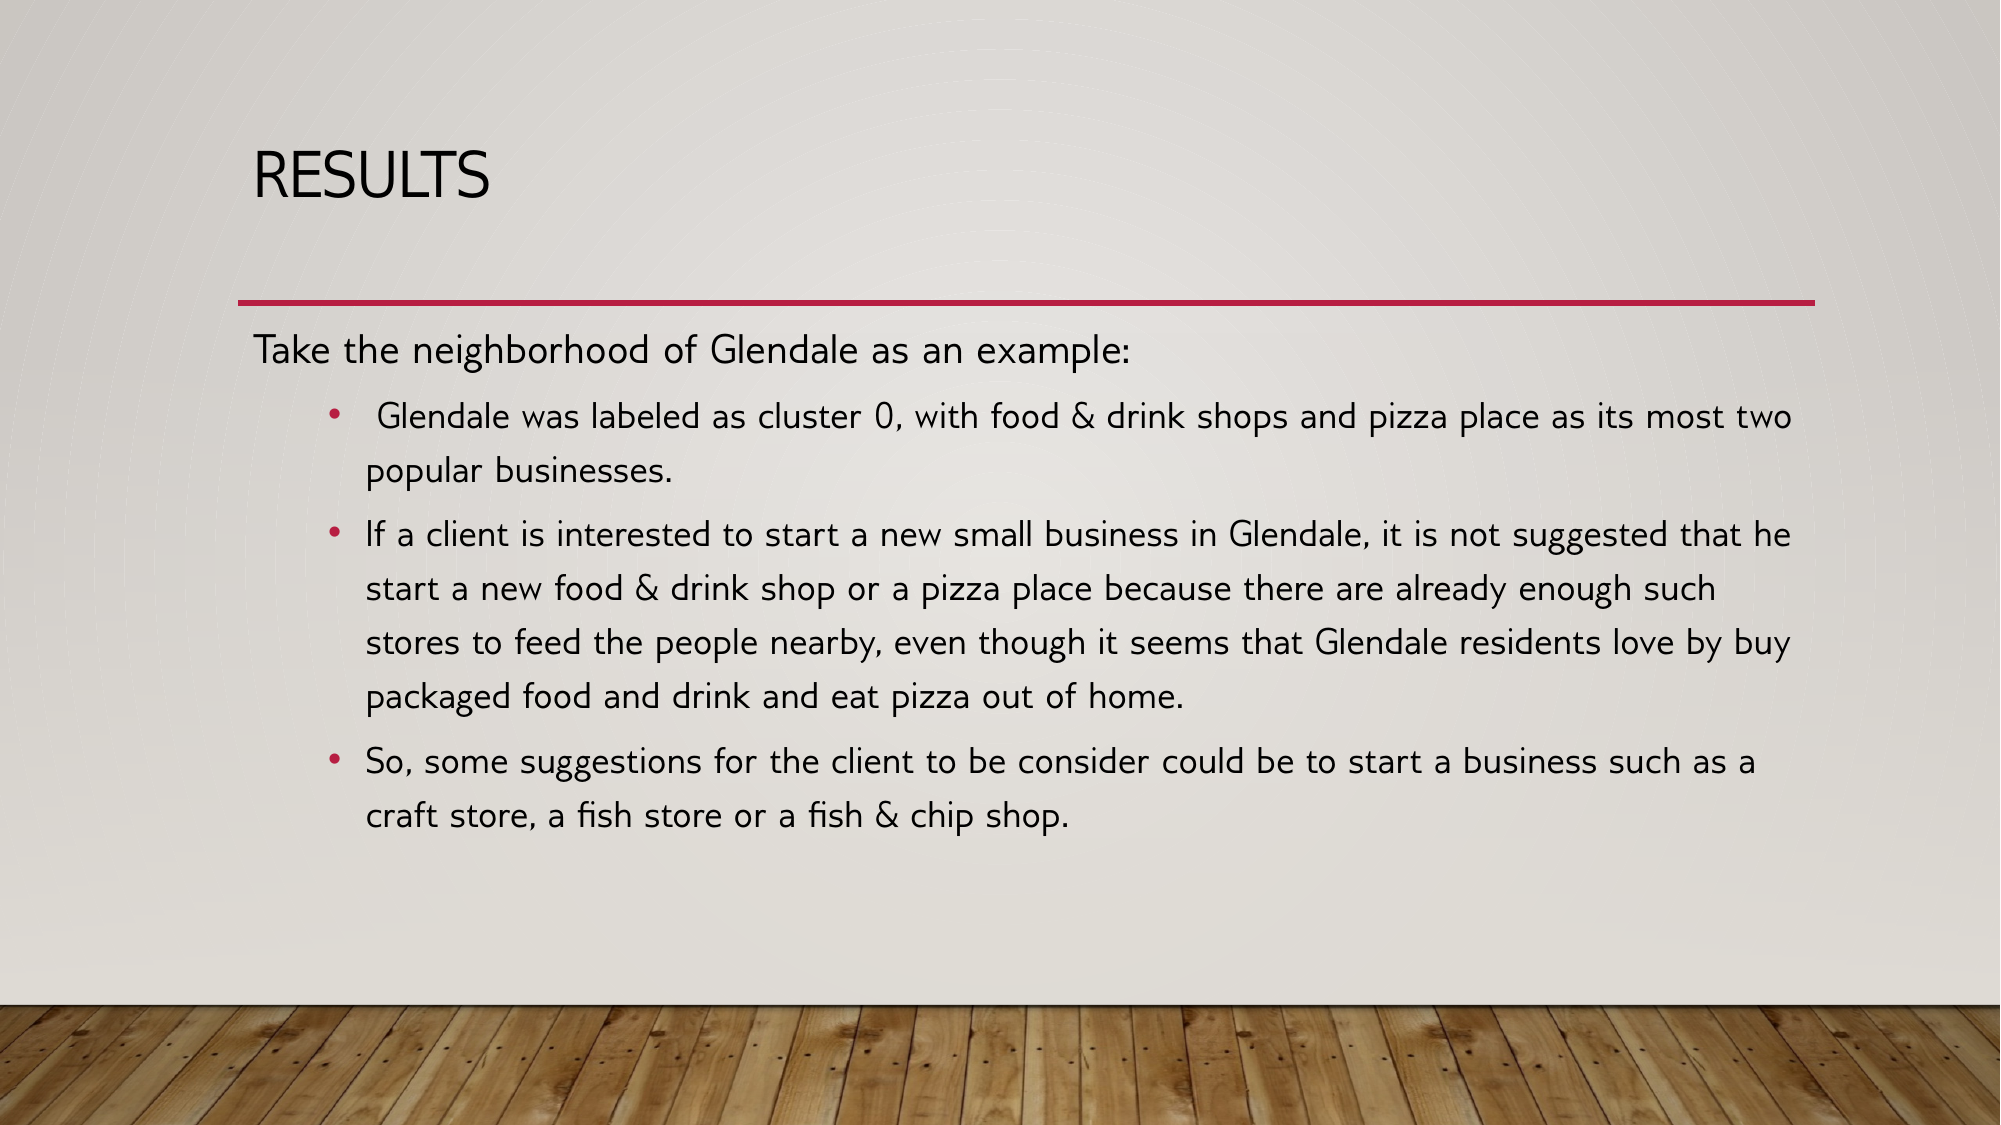

# results
Take the neighborhood of Glendale as an example:
 Glendale was labeled as cluster 0, with food & drink shops and pizza place as its most two popular businesses.
If a client is interested to start a new small business in Glendale, it is not suggested that he start a new food & drink shop or a pizza place because there are already enough such stores to feed the people nearby, even though it seems that Glendale residents love by buy packaged food and drink and eat pizza out of home.
So, some suggestions for the client to be consider could be to start a business such as a craft store, a fish store or a fish & chip shop.